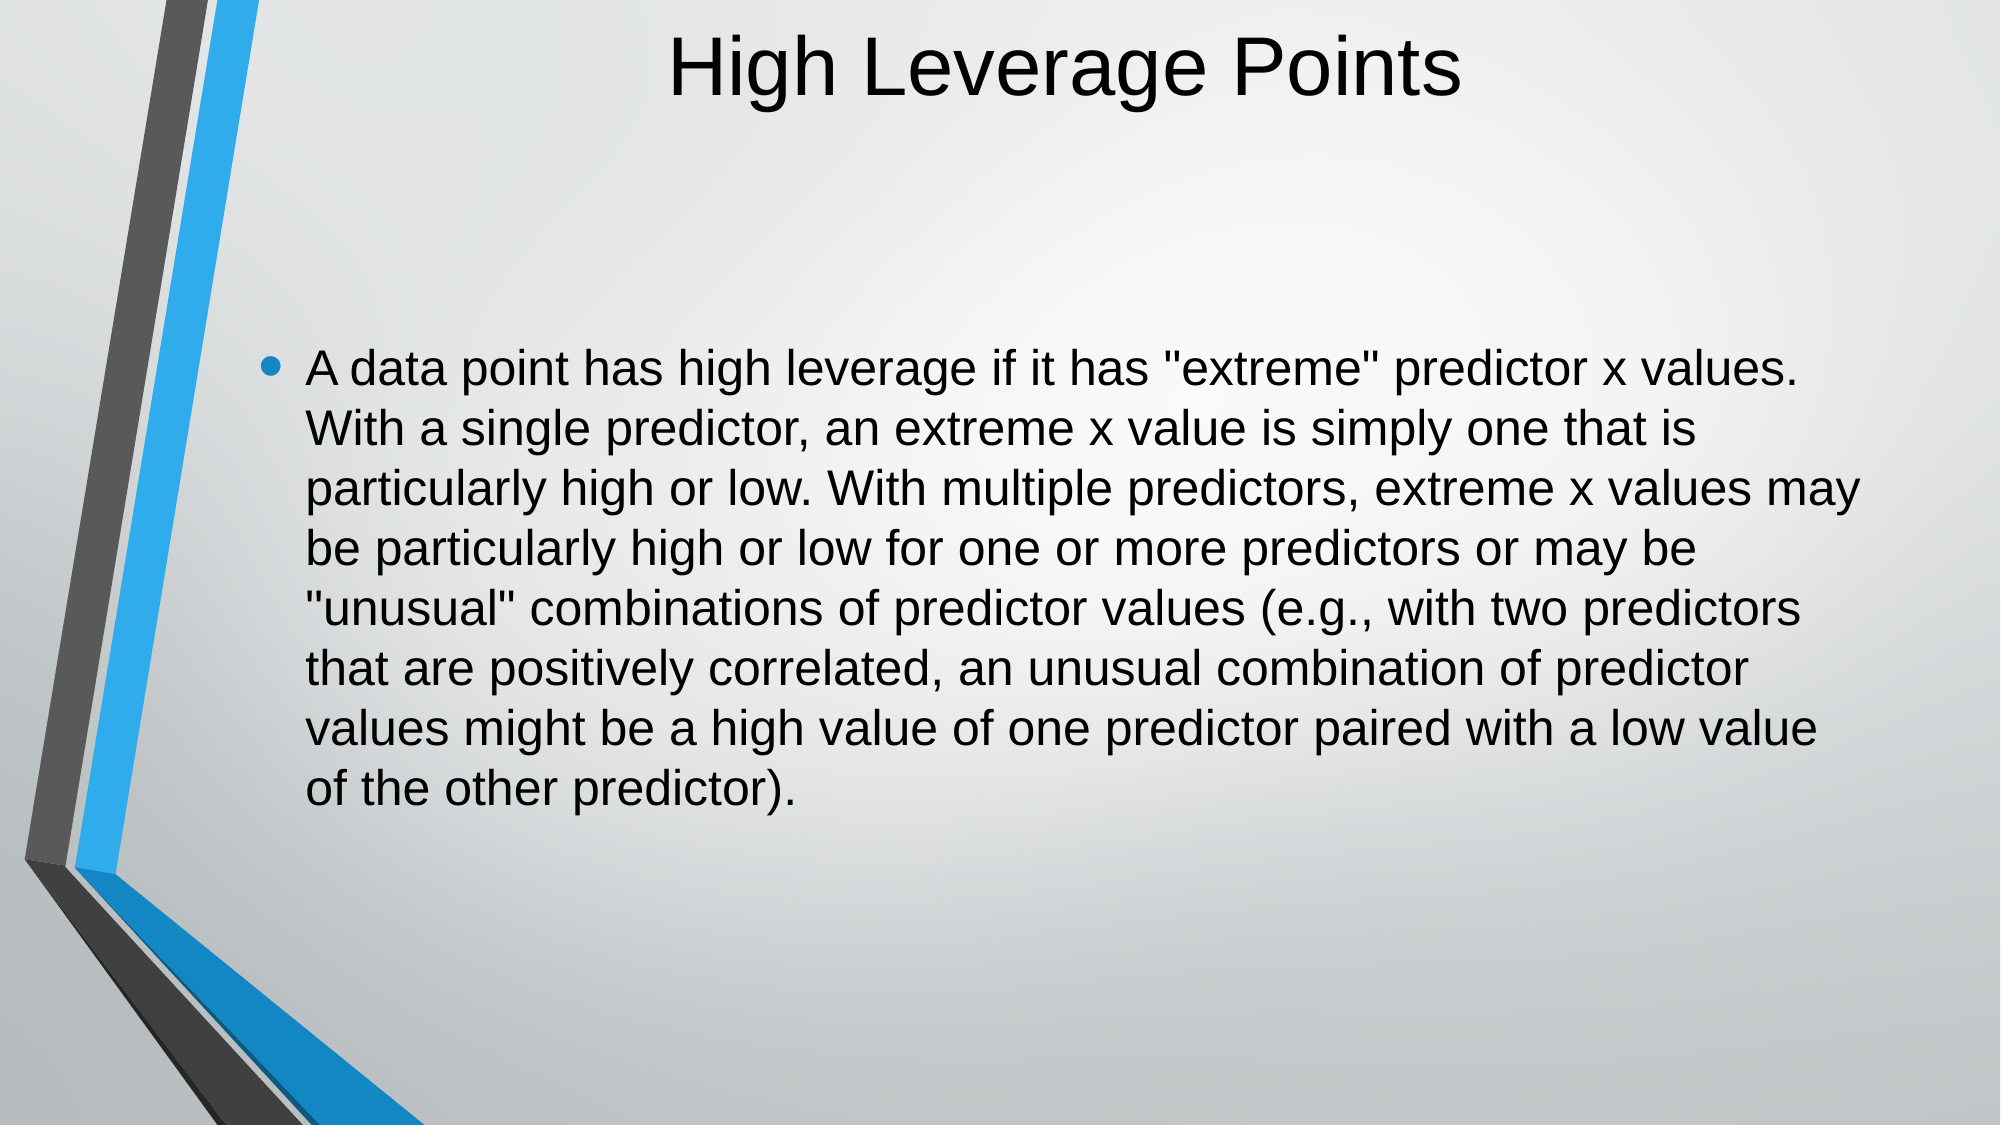

# High Leverage Points
A data point has high leverage if it has "extreme" predictor x values. With a single predictor, an extreme x value is simply one that is particularly high or low. With multiple predictors, extreme x values may be particularly high or low for one or more predictors or may be "unusual" combinations of predictor values (e.g., with two predictors that are positively correlated, an unusual combination of predictor values might be a high value of one predictor paired with a low value of the other predictor).